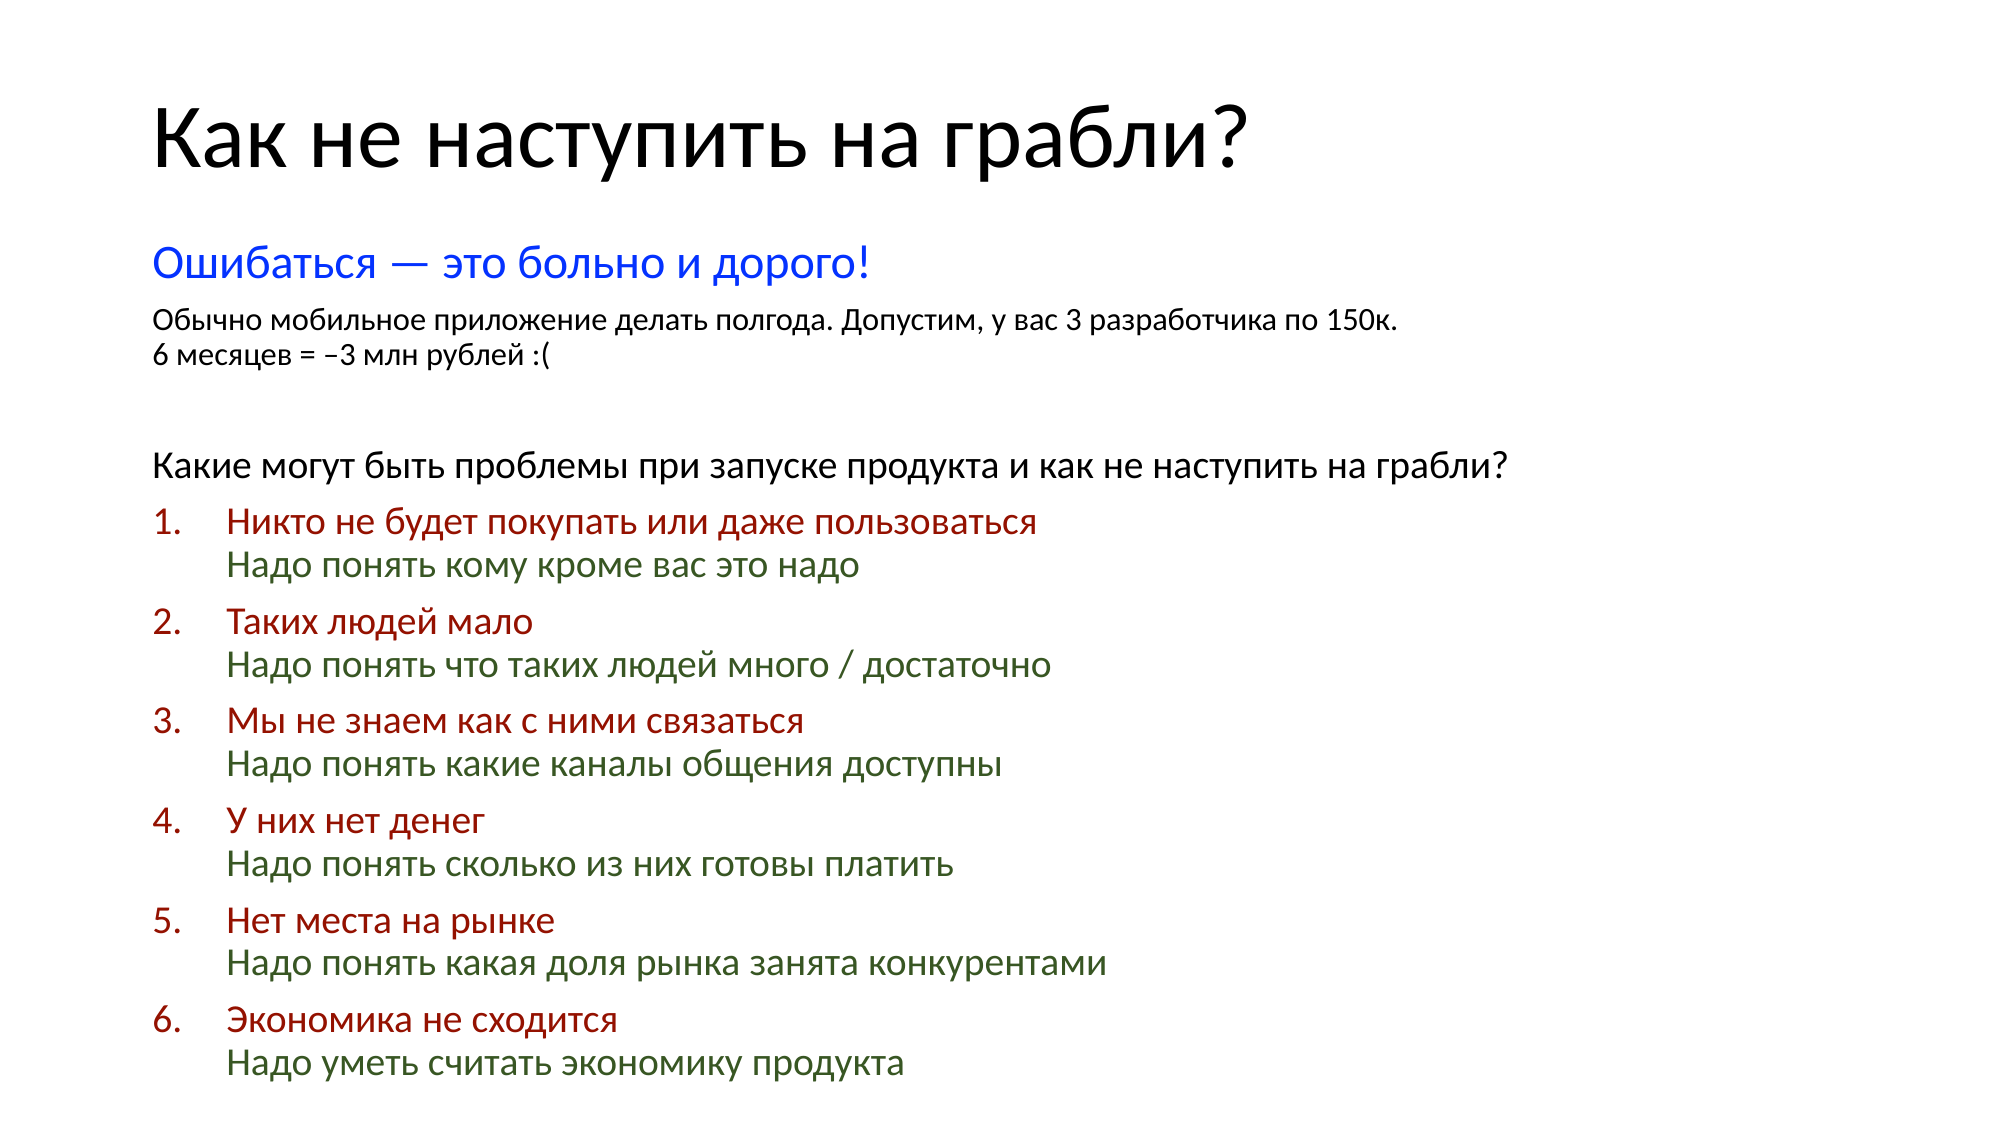

# Как не наступить на грабли?
Ошибаться — это больно и дорого!
Обычно мобильное приложение делать полгода. Допустим, у вас 3 разработчика по 150к.
6 месяцев = –3 млн рублей :(

Какие могут быть проблемы при запуске продукта и как не наступить на грабли?
Никто не будет покупать или даже пользоваться
Надо понять кому кроме вас это надо
Таких людей мало
Надо понять что таких людей много / достаточно
Мы не знаем как с ними связаться
Надо понять какие каналы общения доступны
У них нет денег
Надо понять сколько из них готовы платить
Нет места на рынке
Надо понять какая доля рынка занята конкурентами
Экономика не сходится
Надо уметь считать экономику продукта